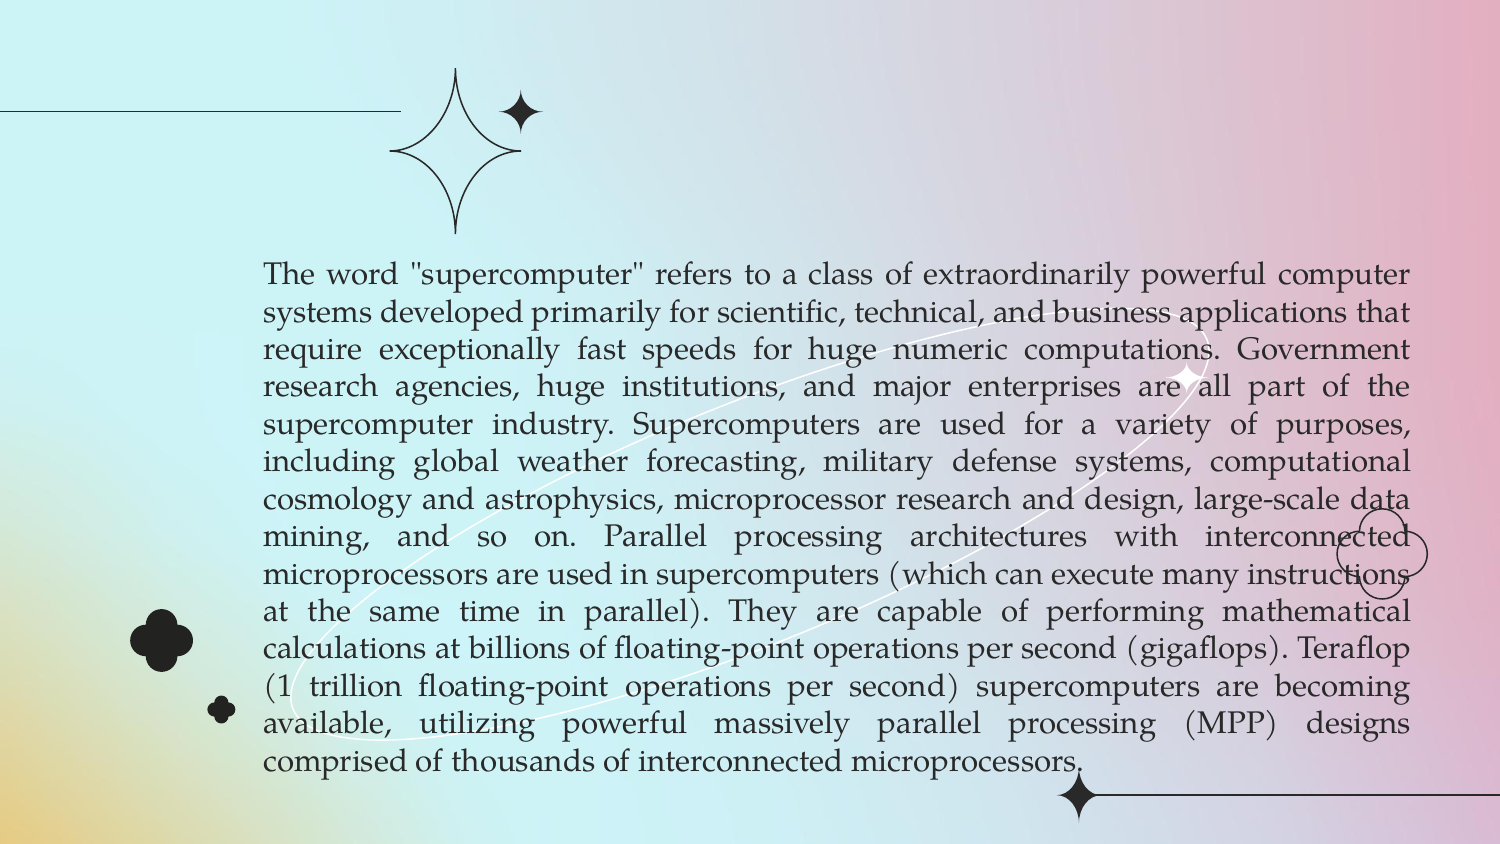

# The word "supercomputer" refers to a class of extraordinarily powerful computer systems developed primarily for scientific, technical, and business applications that require exceptionally fast speeds for huge numeric computations. Government research agencies, huge institutions, and major enterprises are all part of the supercomputer industry. Supercomputers are used for a variety of purposes, including global weather forecasting, military defense systems, computational cosmology and astrophysics, microprocessor research and design, large-scale data mining, and so on. Parallel processing architectures with interconnected microprocessors are used in supercomputers (which can execute many instructions at the same time in parallel). They are capable of performing mathematical calculations at billions of floating-point operations per second (gigaflops). Teraflop (1 trillion floating-point operations per second) supercomputers are becoming available, utilizing powerful massively parallel processing (MPP) designs comprised of thousands of interconnected microprocessors.